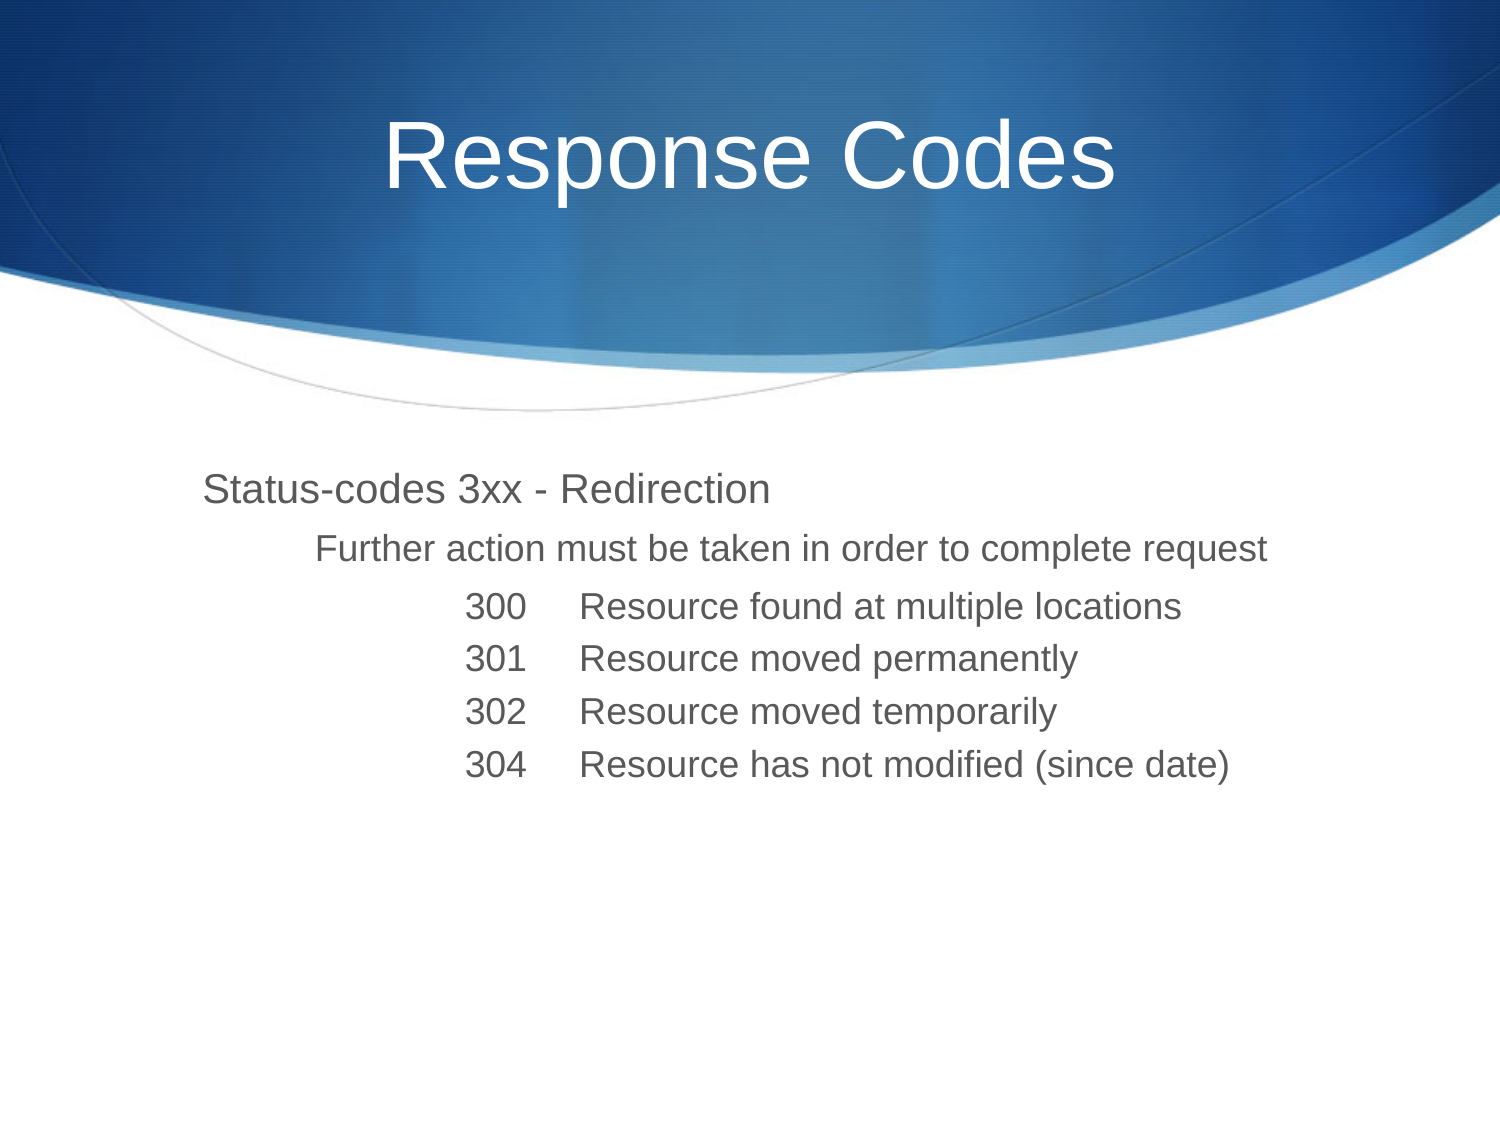

Response Codes
Status-codes 3xx - Redirection
Further action must be taken in order to complete request
	300     Resource found at multiple locations
	301     Resource moved permanently
	302     Resource moved temporarily
	304     Resource has not modified (since date)